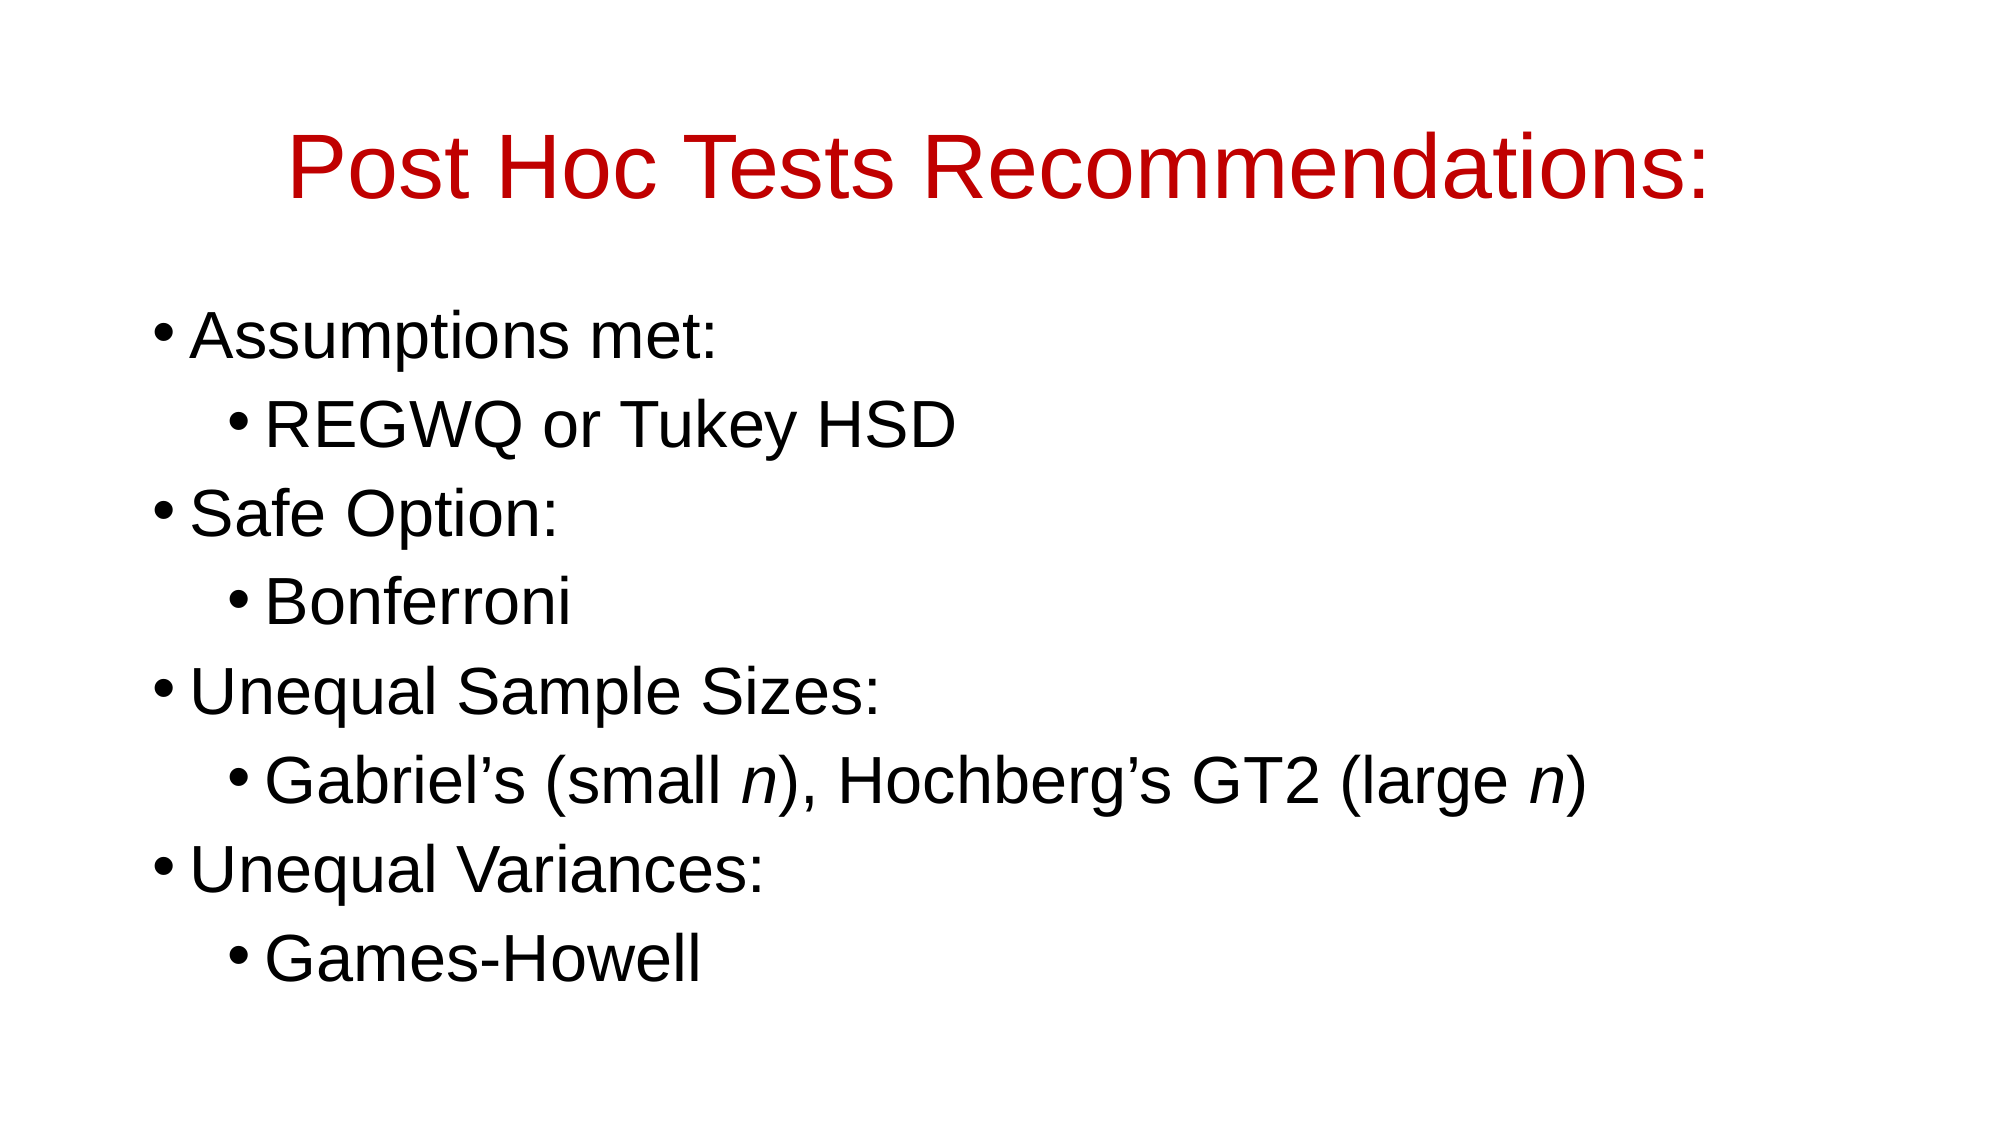

# Post Hoc Tests Recommendations:
Assumptions met:
REGWQ or Tukey HSD
Safe Option:
Bonferroni
Unequal Sample Sizes:
Gabriel’s (small n), Hochberg’s GT2 (large n)
Unequal Variances:
Games-Howell